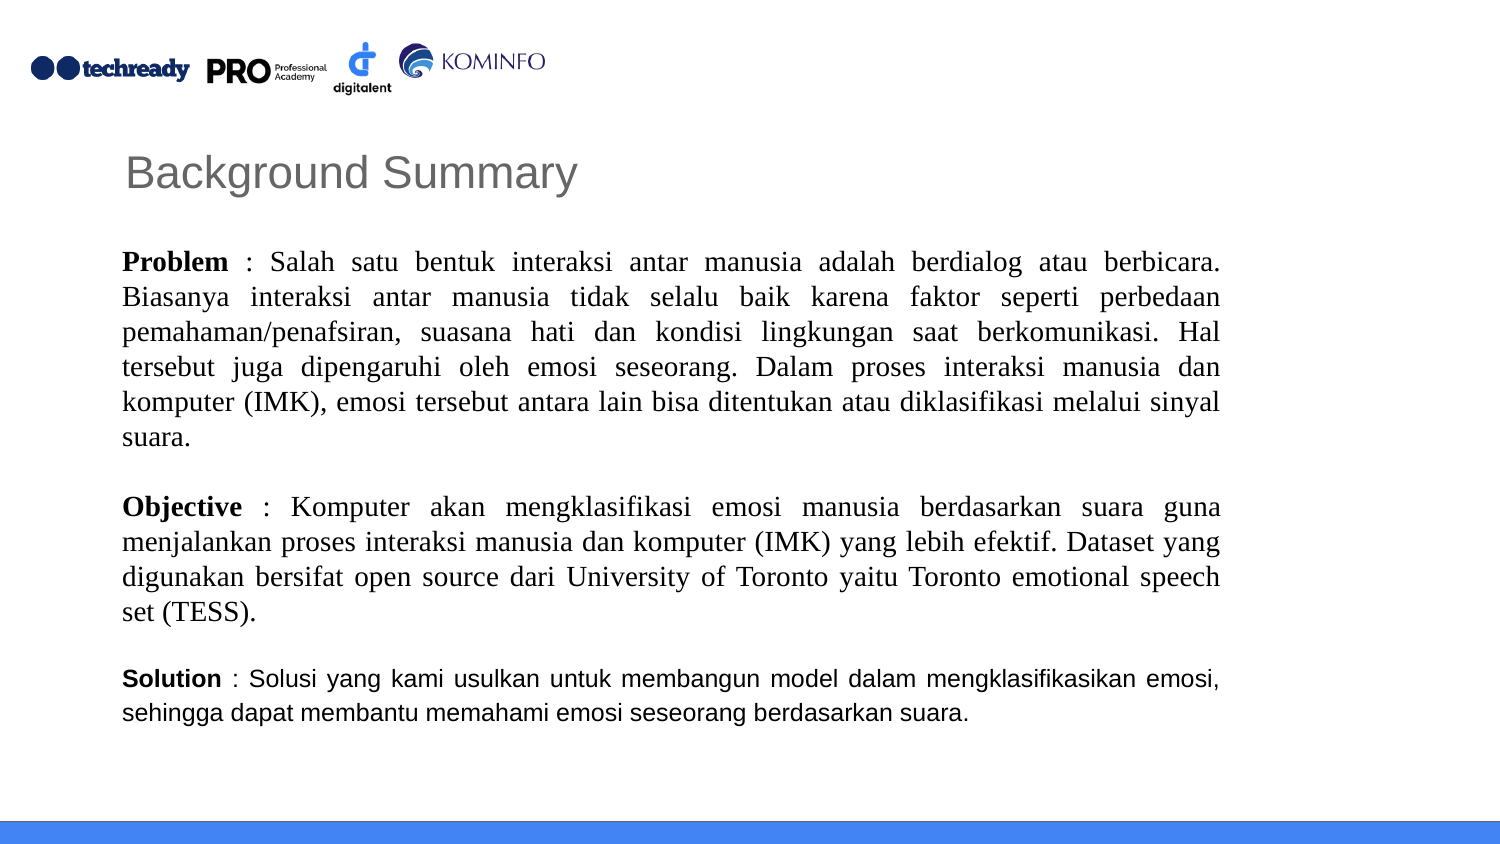

Background Summary
Problem : Salah satu bentuk interaksi antar manusia adalah berdialog atau berbicara. Biasanya interaksi antar manusia tidak selalu baik karena faktor seperti perbedaan pemahaman/penafsiran, suasana hati dan kondisi lingkungan saat berkomunikasi. Hal tersebut juga dipengaruhi oleh emosi seseorang. Dalam proses interaksi manusia dan komputer (IMK), emosi tersebut antara lain bisa ditentukan atau diklasifikasi melalui sinyal suara.

Objective : Komputer akan mengklasifikasi emosi manusia berdasarkan suara guna menjalankan proses interaksi manusia dan komputer (IMK) yang lebih efektif. Dataset yang digunakan bersifat open source dari University of Toronto yaitu Toronto emotional speech set (TESS).

Solution : Solusi yang kami usulkan untuk membangun model dalam mengklasifikasikan emosi, sehingga dapat membantu memahami emosi seseorang berdasarkan suara.